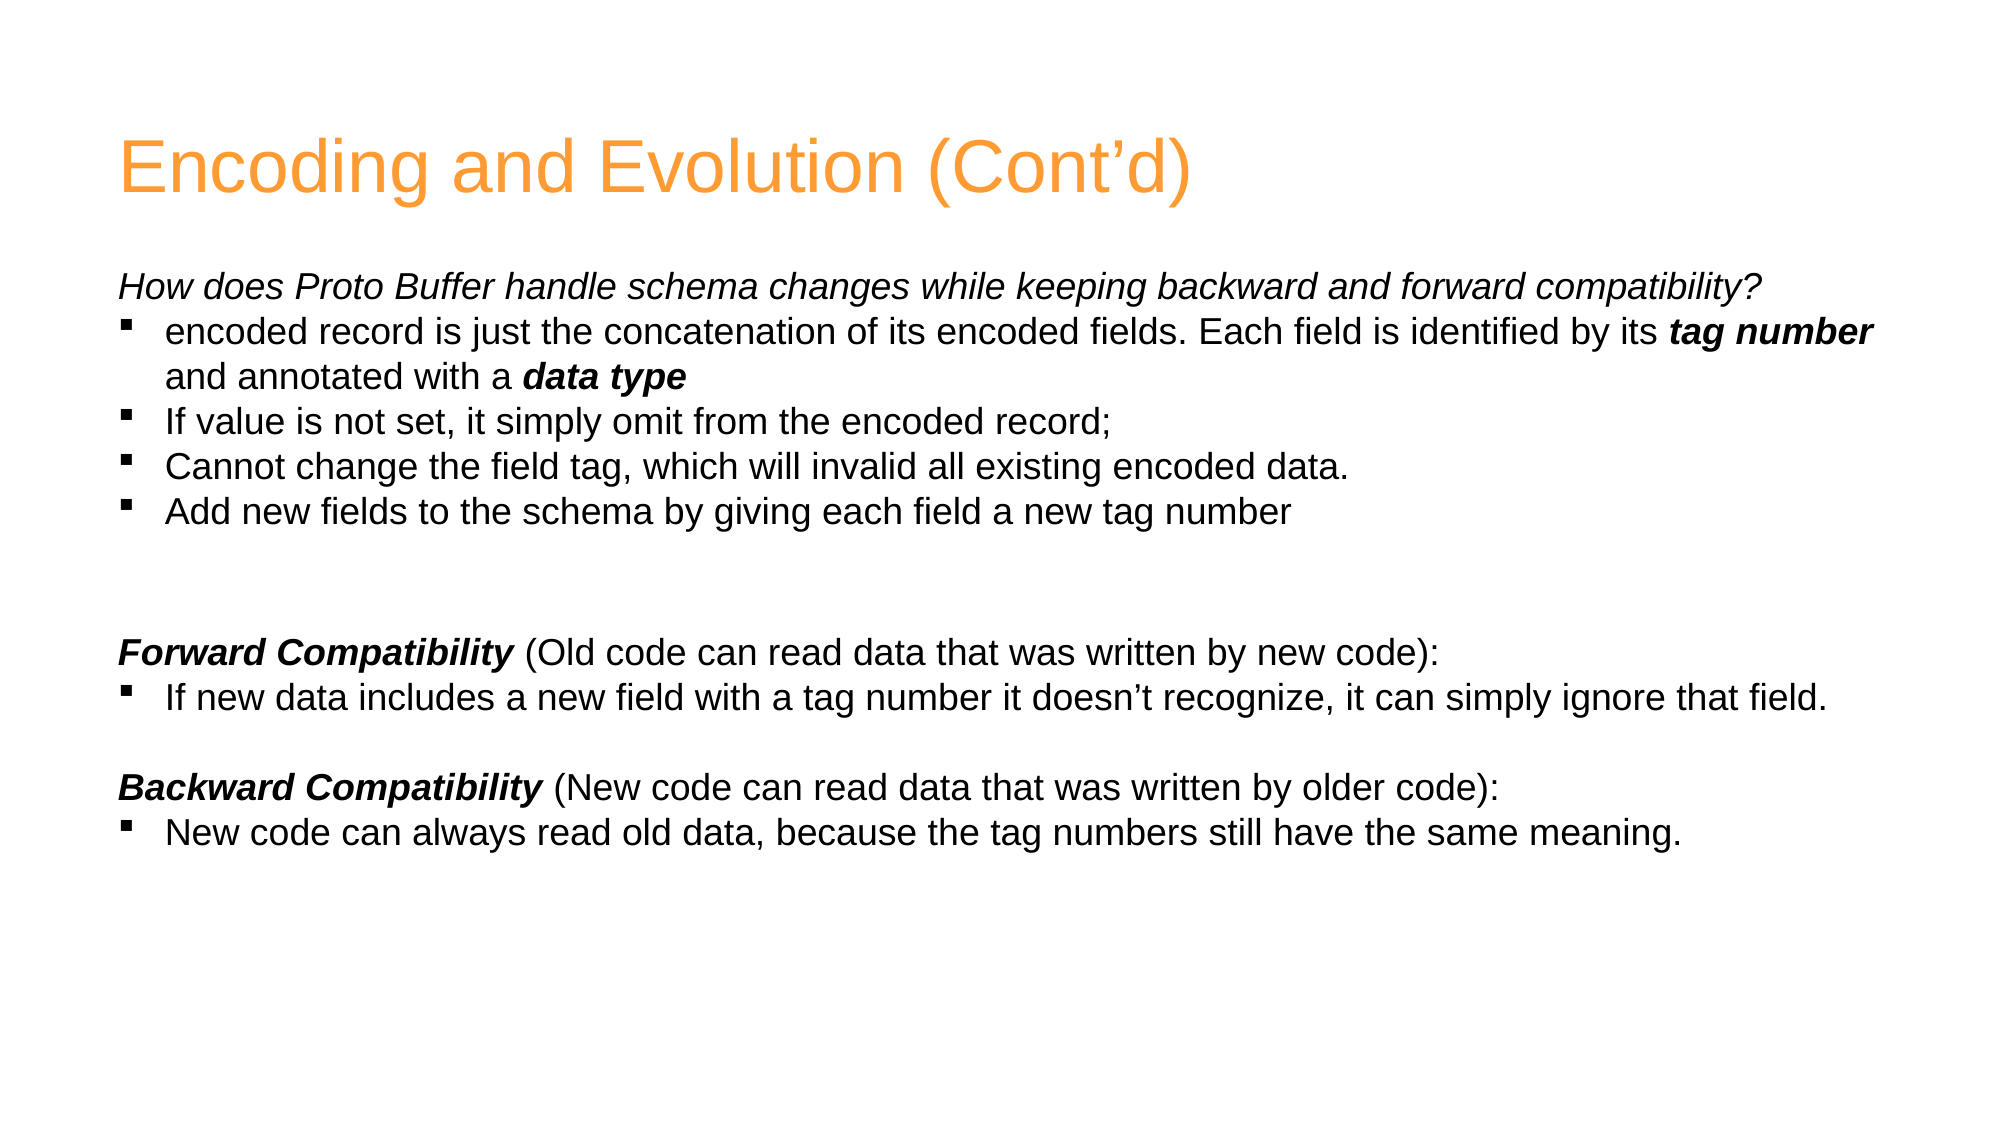

# Encoding and Evolution (Cont’d)
How does Proto Buffer handle schema changes while keeping backward and forward compatibility?
encoded record is just the concatenation of its encoded fields. Each field is identified by its tag number and annotated with a data type
If value is not set, it simply omit from the encoded record;
Cannot change the field tag, which will invalid all existing encoded data.
Add new fields to the schema by giving each field a new tag number
Forward Compatibility (Old code can read data that was written by new code):
If new data includes a new field with a tag number it doesn’t recognize, it can simply ignore that field.

Backward Compatibility (New code can read data that was written by older code):
New code can always read old data, because the tag numbers still have the same meaning.